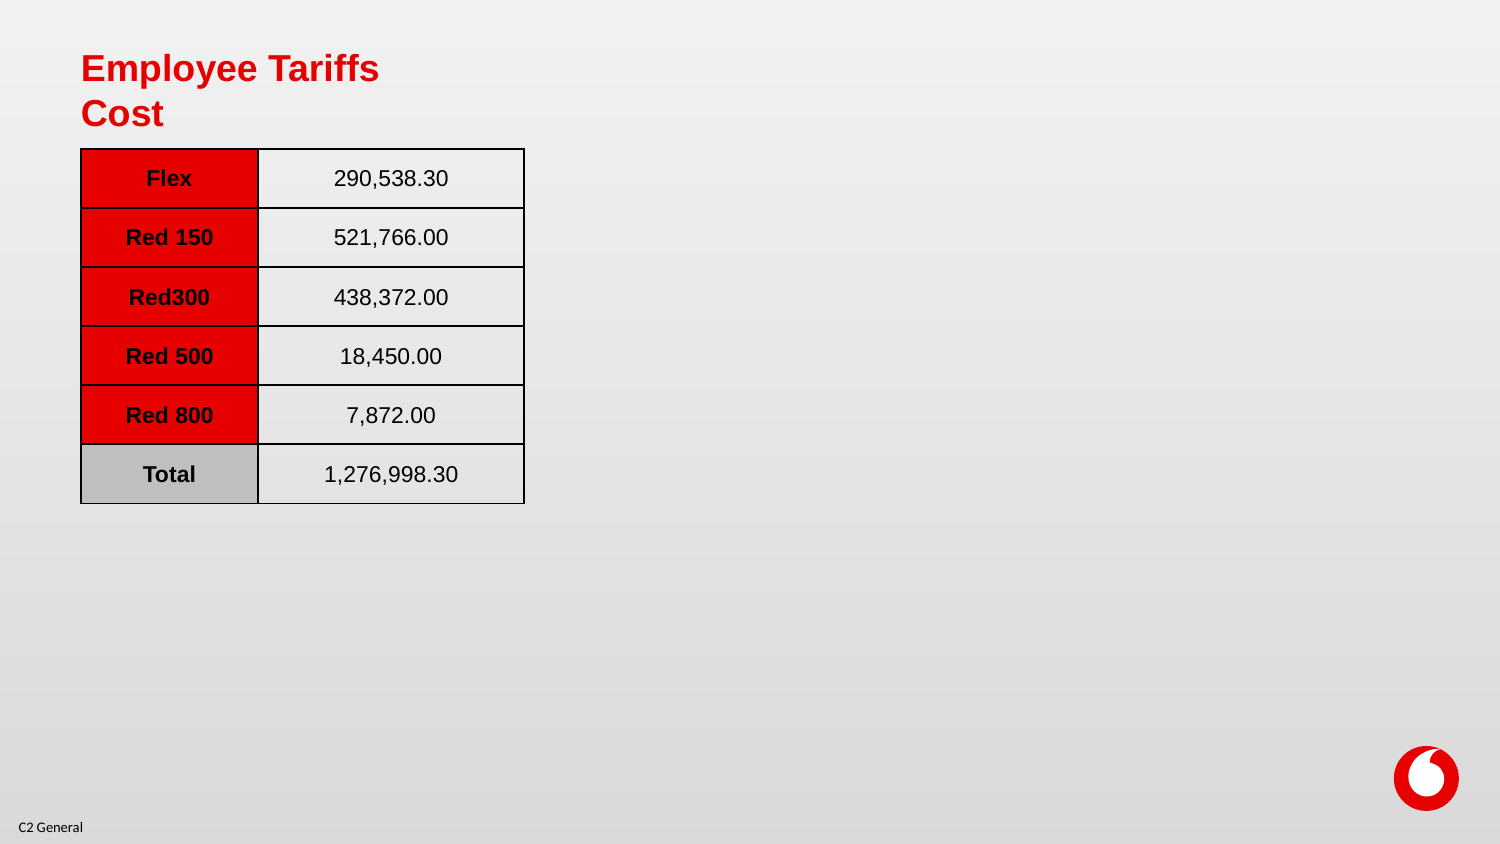

Employee Tariffs Cost
| Flex | 290,538.30 |
| --- | --- |
| Red 150 | 521,766.00 |
| Red300 | 438,372.00 |
| Red 500 | 18,450.00 |
| Red 800 | 7,872.00 |
| Total | 1,276,998.30 |